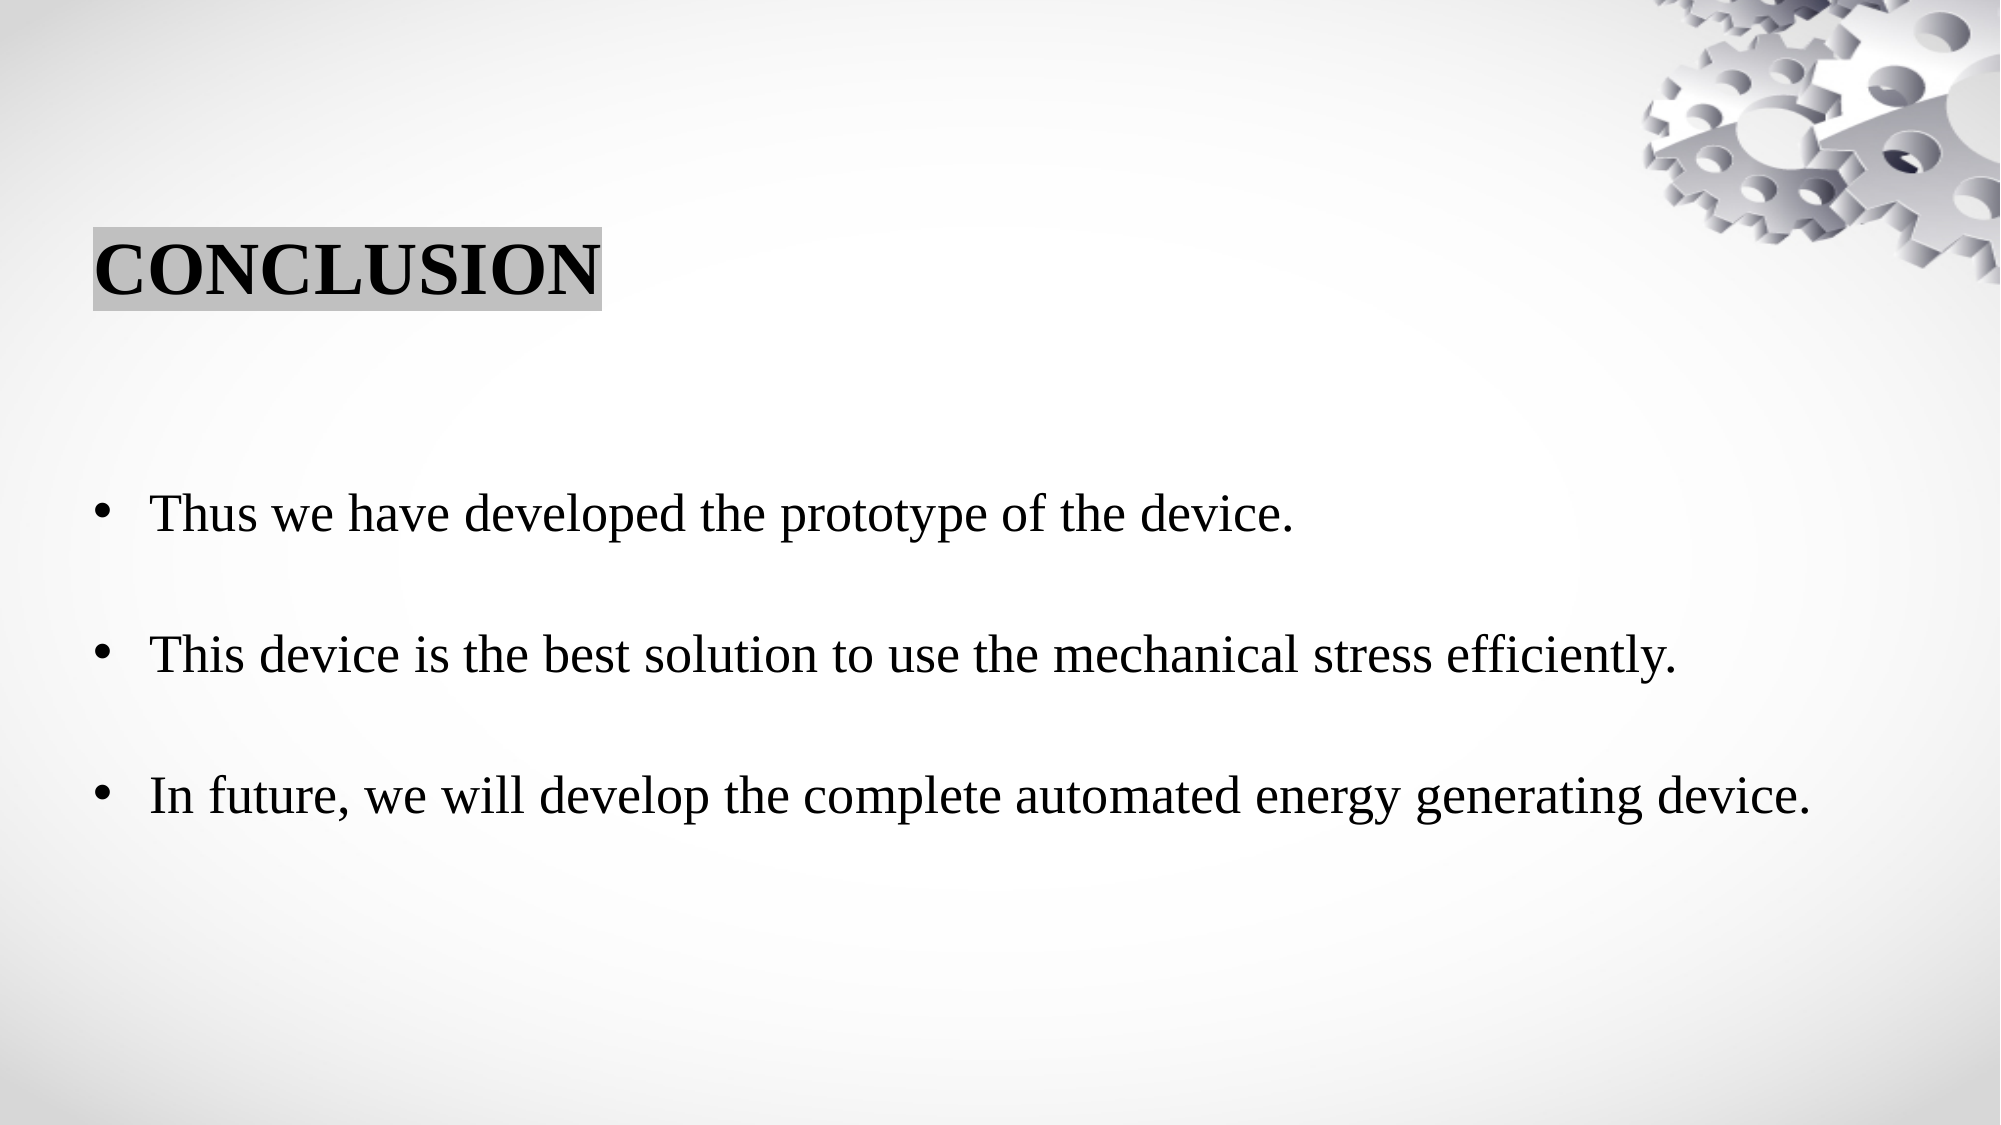

# CONCLUSION
Thus we have developed the prototype of the device.
This device is the best solution to use the mechanical stress efficiently.
In future, we will develop the complete automated energy generating device.